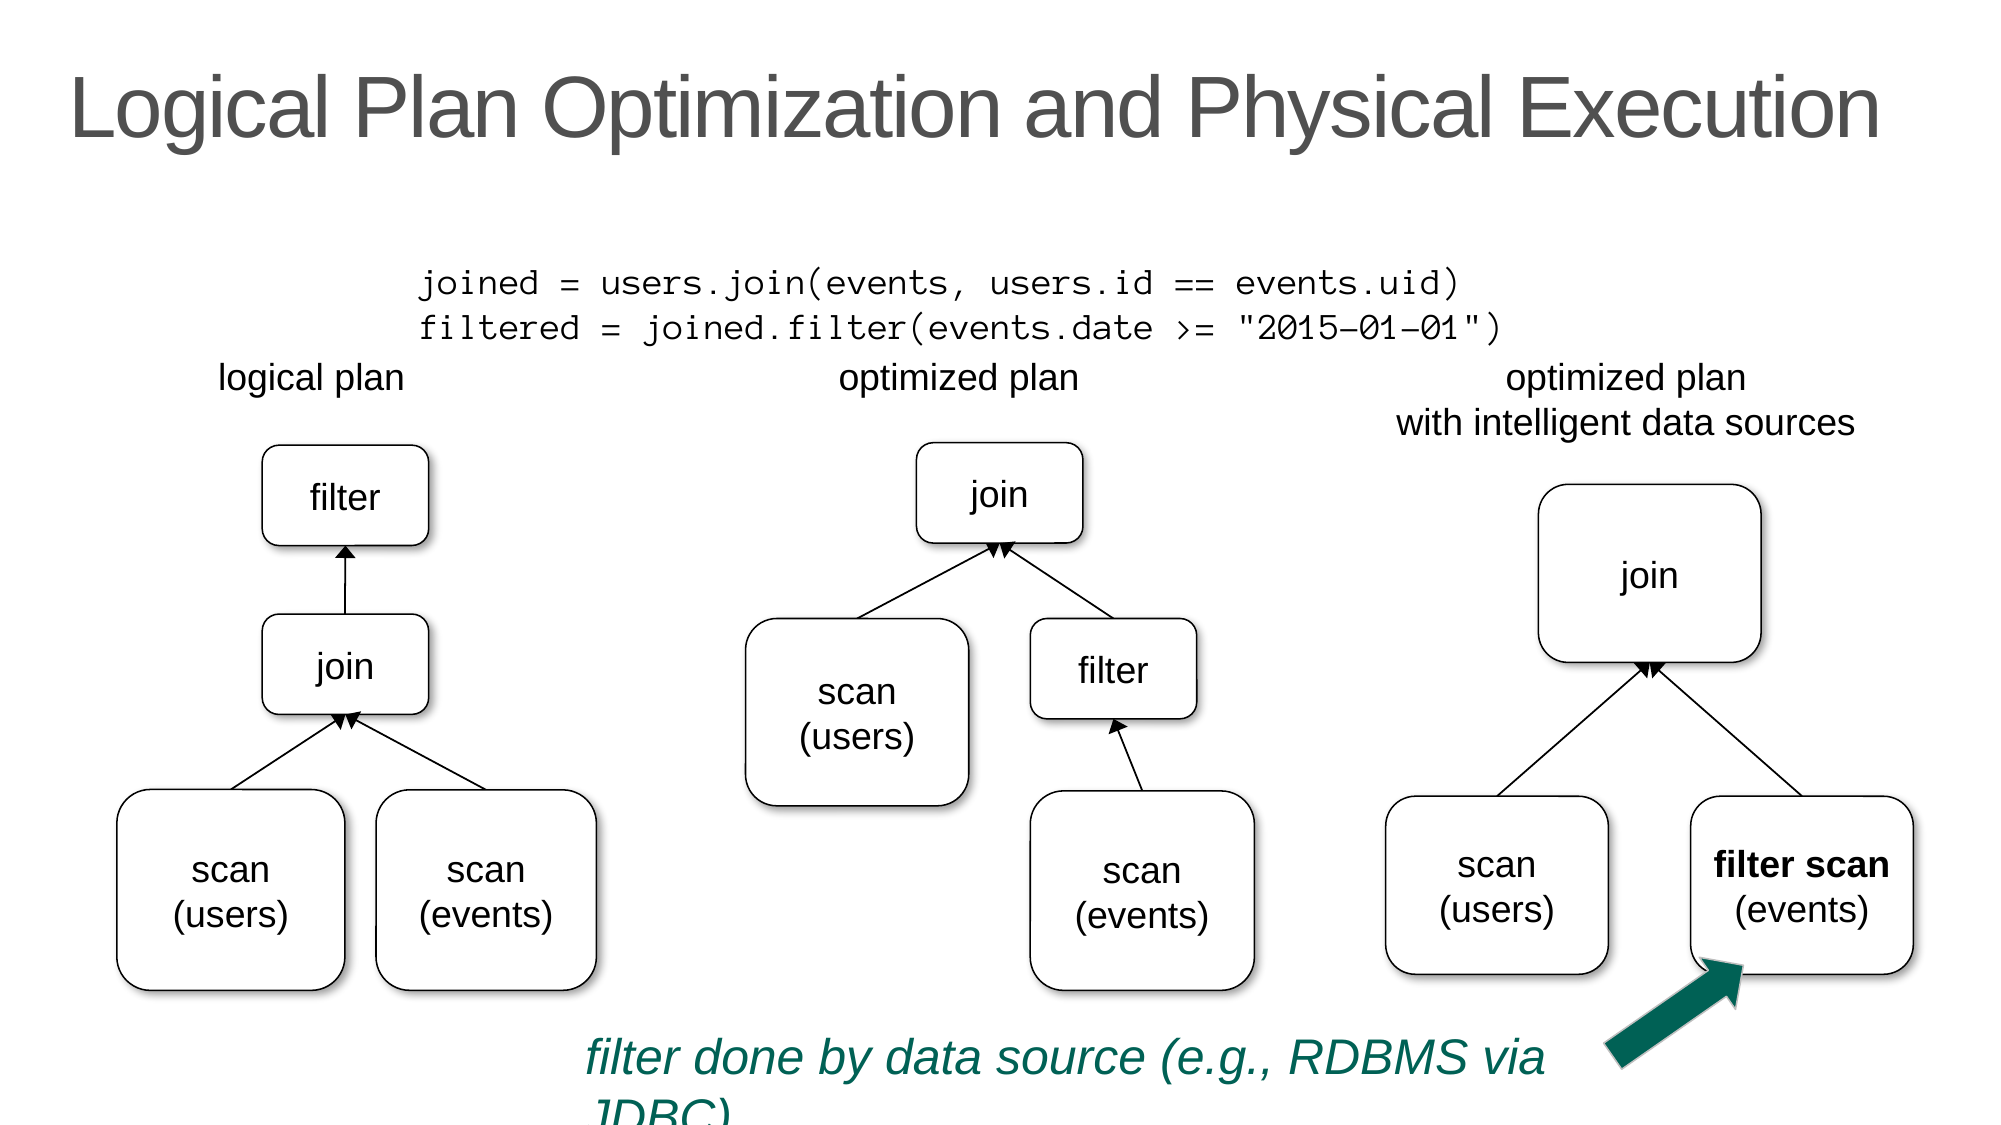

# Logical Plan Optimization and Physical Execution
joined = users.join(events, users.id == events.uid)
filtered = joined.filter(events.date >= "2015-01-01")
logical plan
filter
join
scan
(users)
scan
(events)
optimized plan
join
scan
(users)
filter
scan
(events)
optimized plan
with intelligent data sources
join
scan
(users)
filter scan
(events)

filter done by data source (e.g., RDBMS via JDBC)